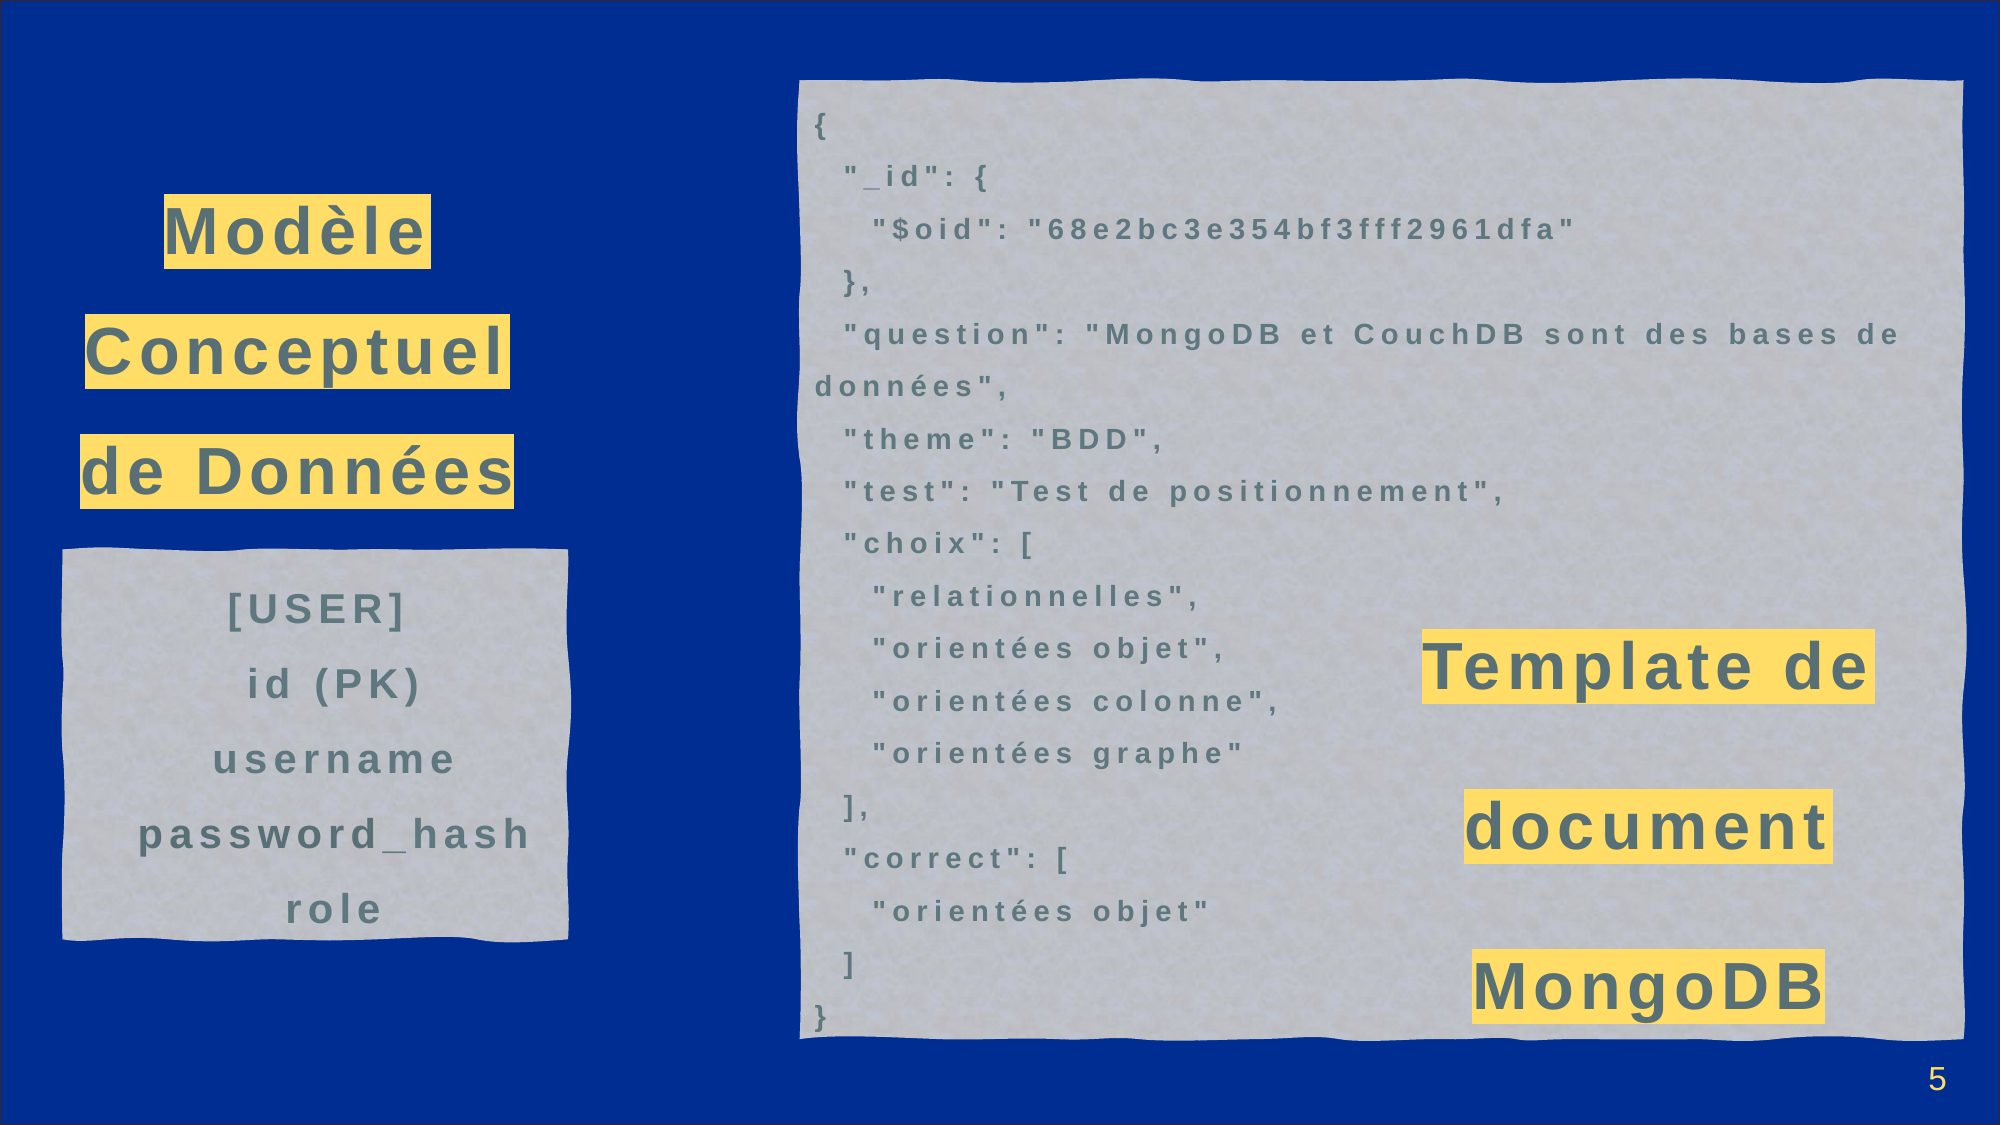

{
  "_id": {
    "$oid": "68e2bc3e354bf3fff2961dfa"
  },
  "question": "MongoDB et CouchDB sont des bases de données",
  "theme": "BDD",
  "test": "Test de positionnement",
  "choix": [
    "relationnelles",
    "orientées objet",
    "orientées colonne",
    "orientées graphe"
  ],
  "correct": [
    "orientées objet"
  ]
}
Modèle Conceptuel de Données
Template de document MongoDB
[USER]
  id (PK)
  username
  password_hash
  role
5